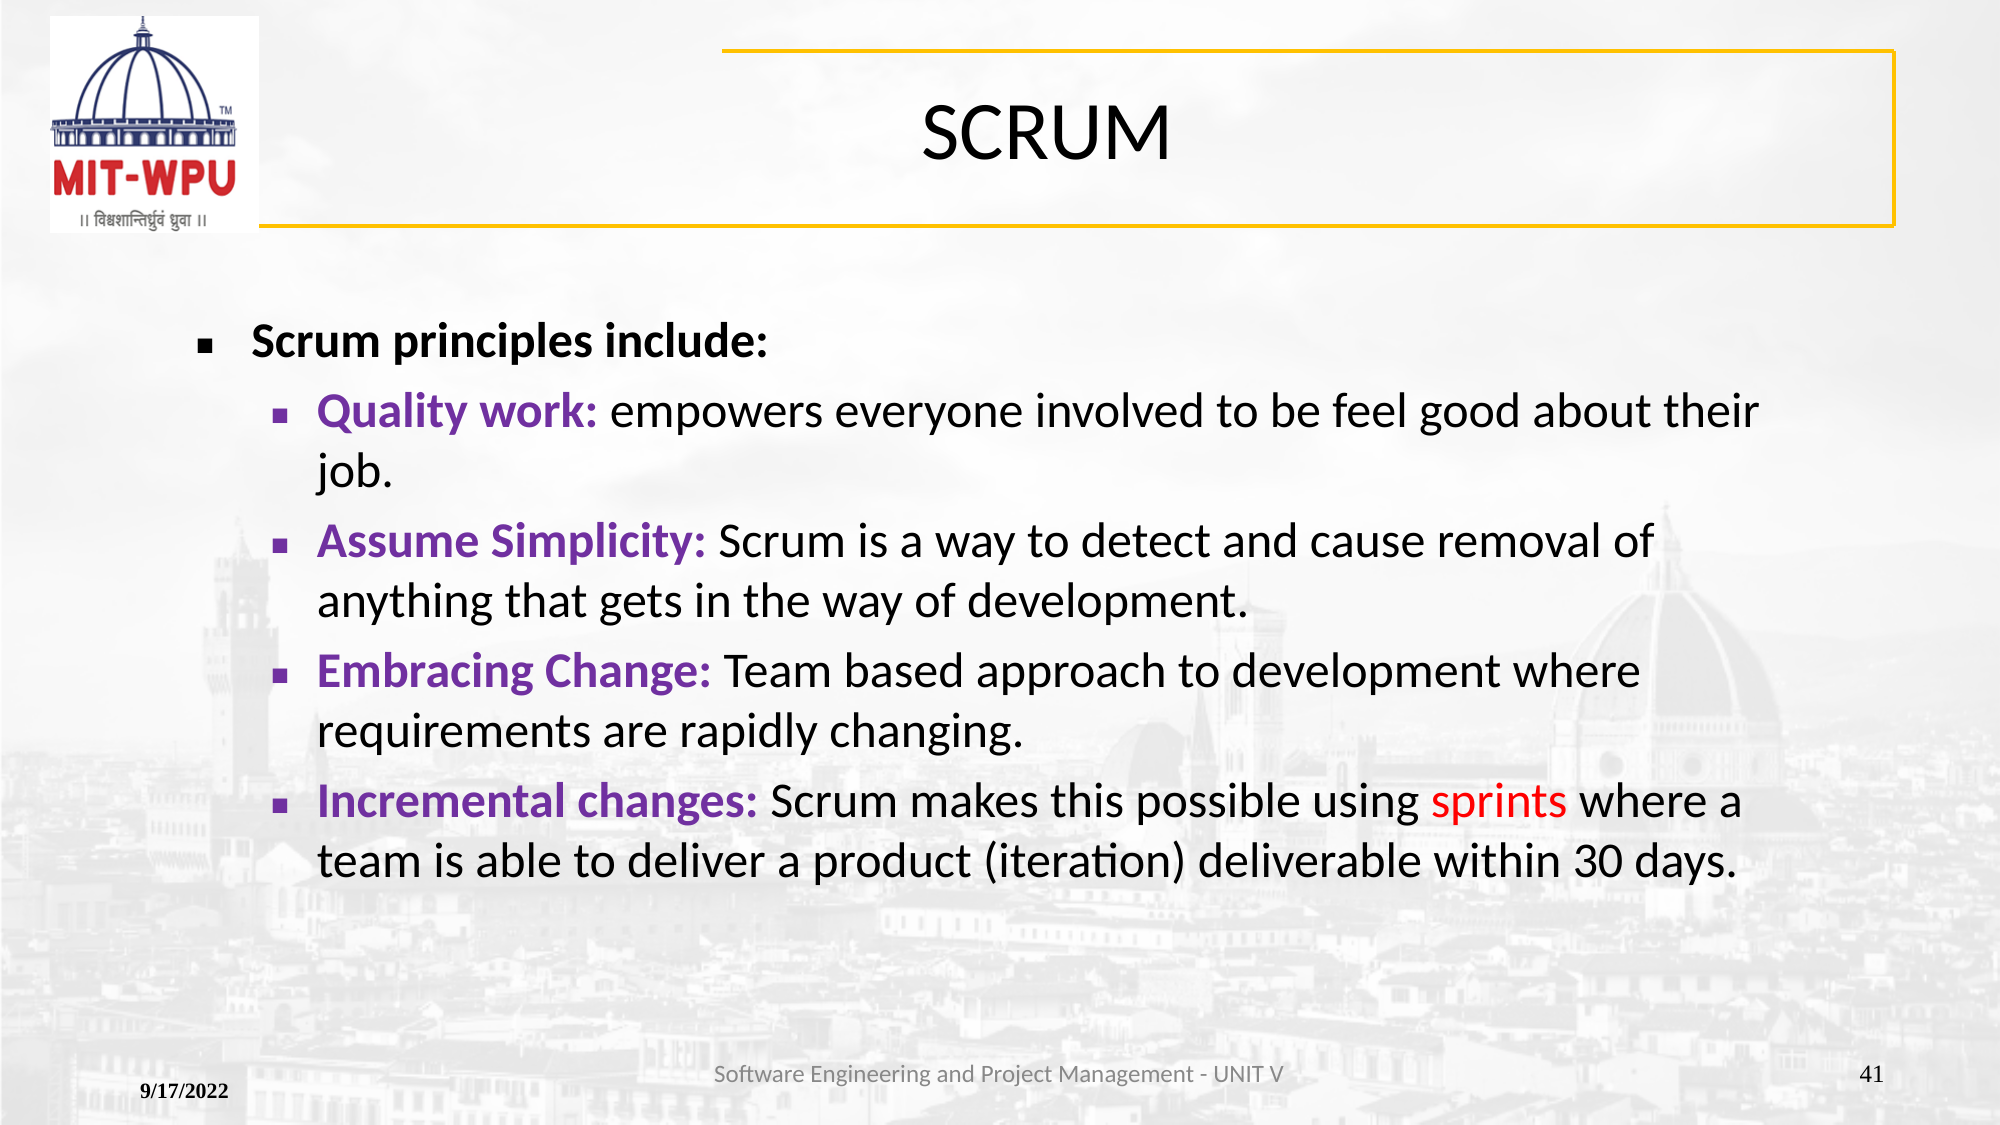

# SCRUM
Scrum principles include:
Quality work: empowers everyone involved to be feel good about their job.
Assume Simplicity: Scrum is a way to detect and cause removal of anything that gets in the way of development.
Embracing Change: Team based approach to development where requirements are rapidly changing.
Incremental changes: Scrum makes this possible using sprints where a team is able to deliver a product (iteration) deliverable within 30 days.

Software Engineering and Project Management - UNIT V
41
9/17/2022